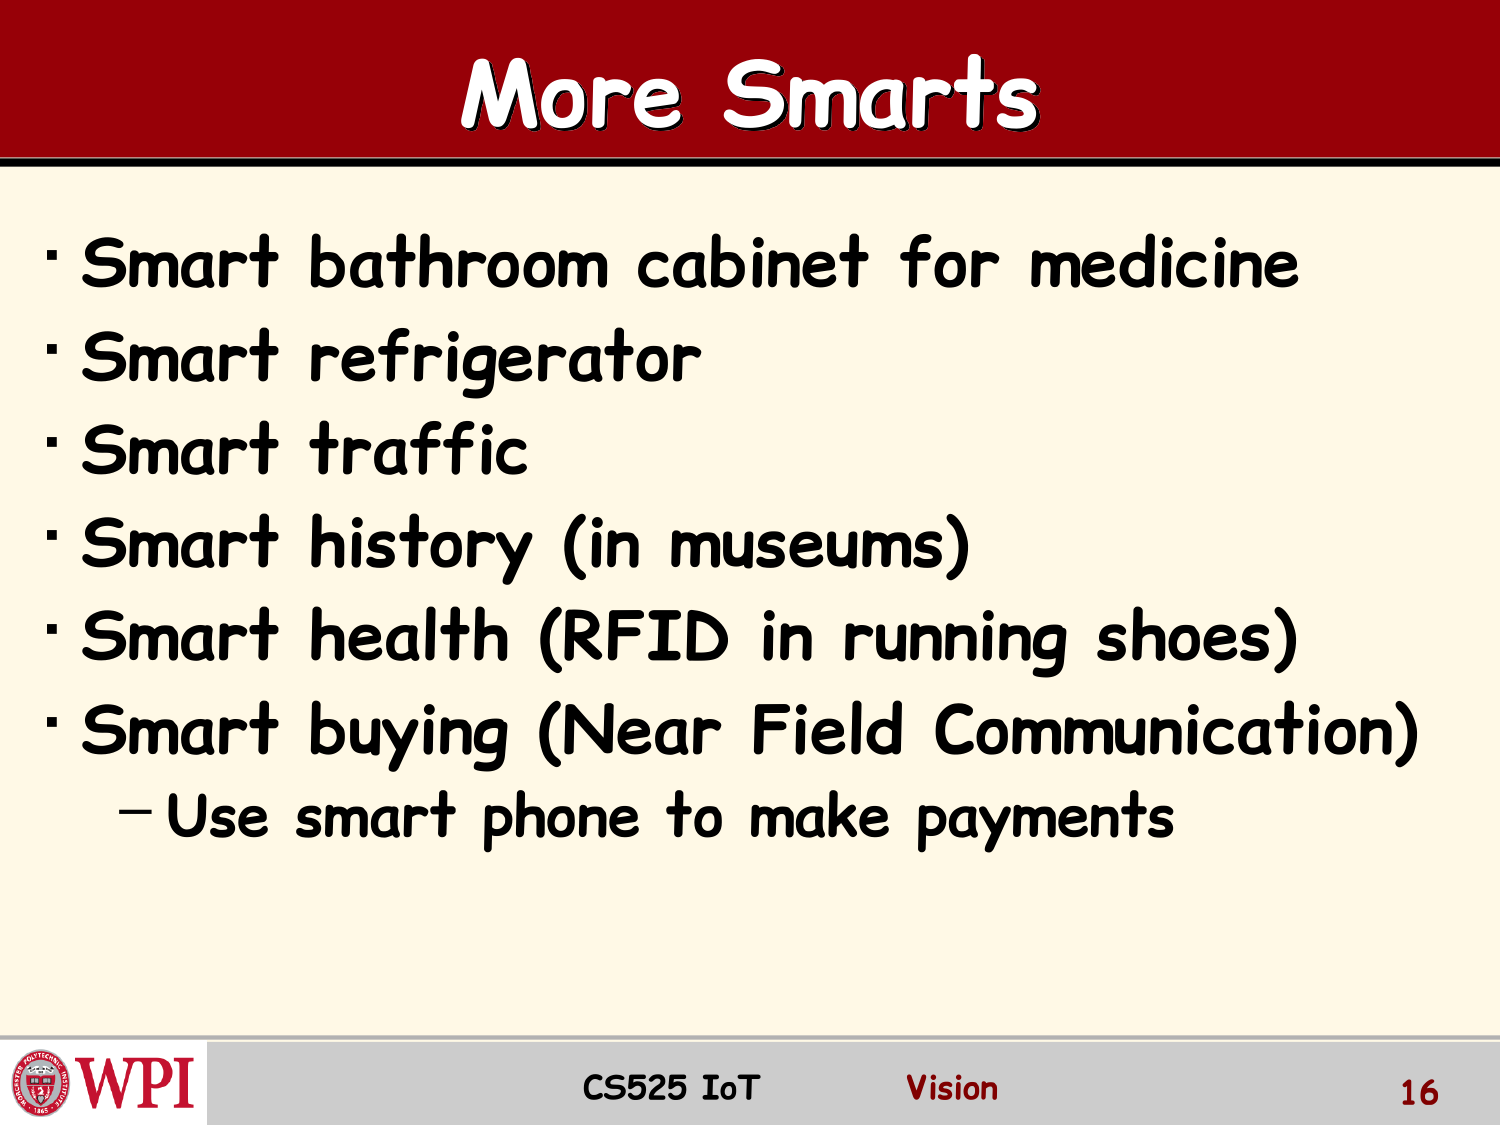

# More Smarts
Smart bathroom cabinet for medicine
Smart refrigerator
Smart traffic
Smart history (in museums)
Smart health (RFID in running shoes)
Smart buying (Near Field Communication)
Use smart phone to make payments

  CS525 IoT          Vision
16